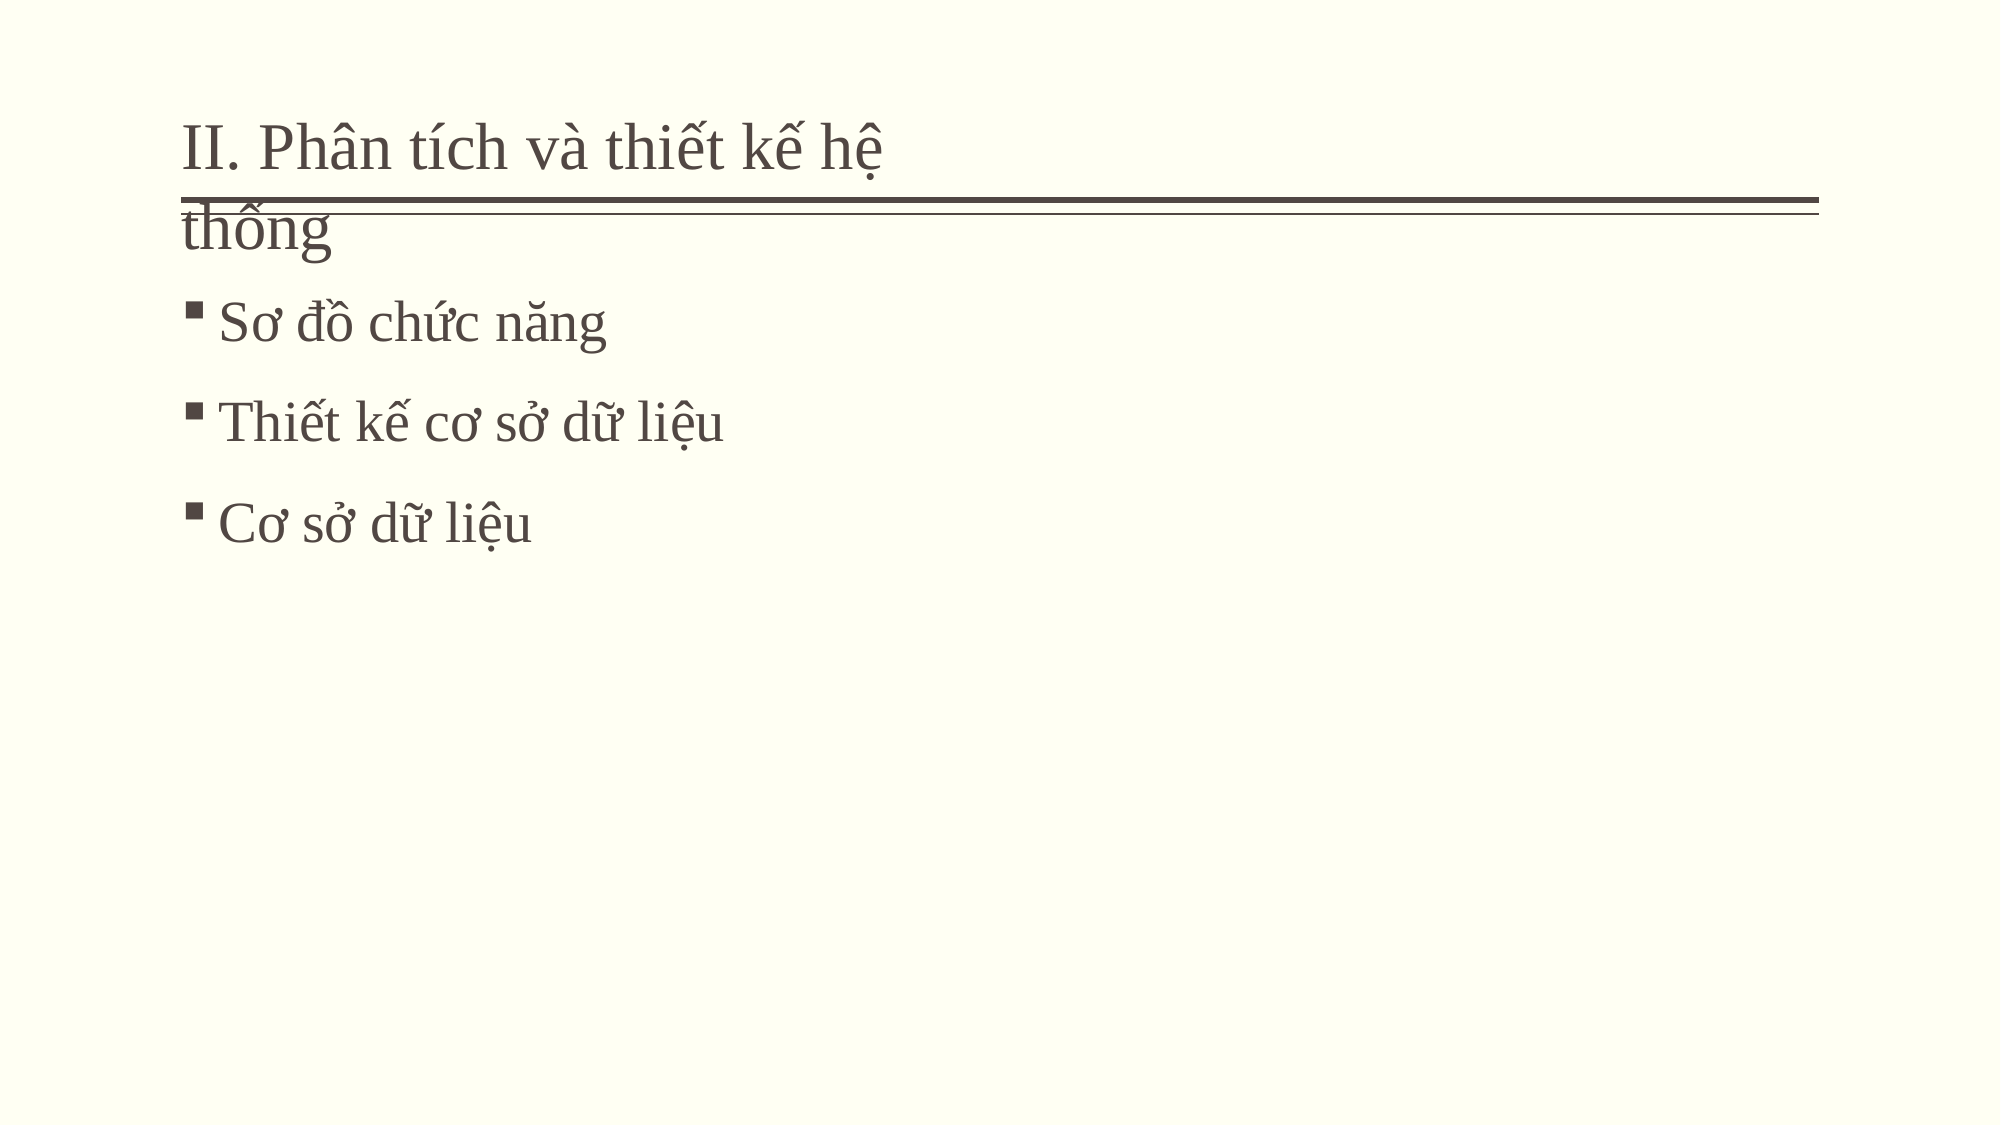

# II. Phân tích và thiết kế hệ thống
Sơ đồ chức năng
Thiết kế cơ sở dữ liệu
Cơ sở dữ liệu